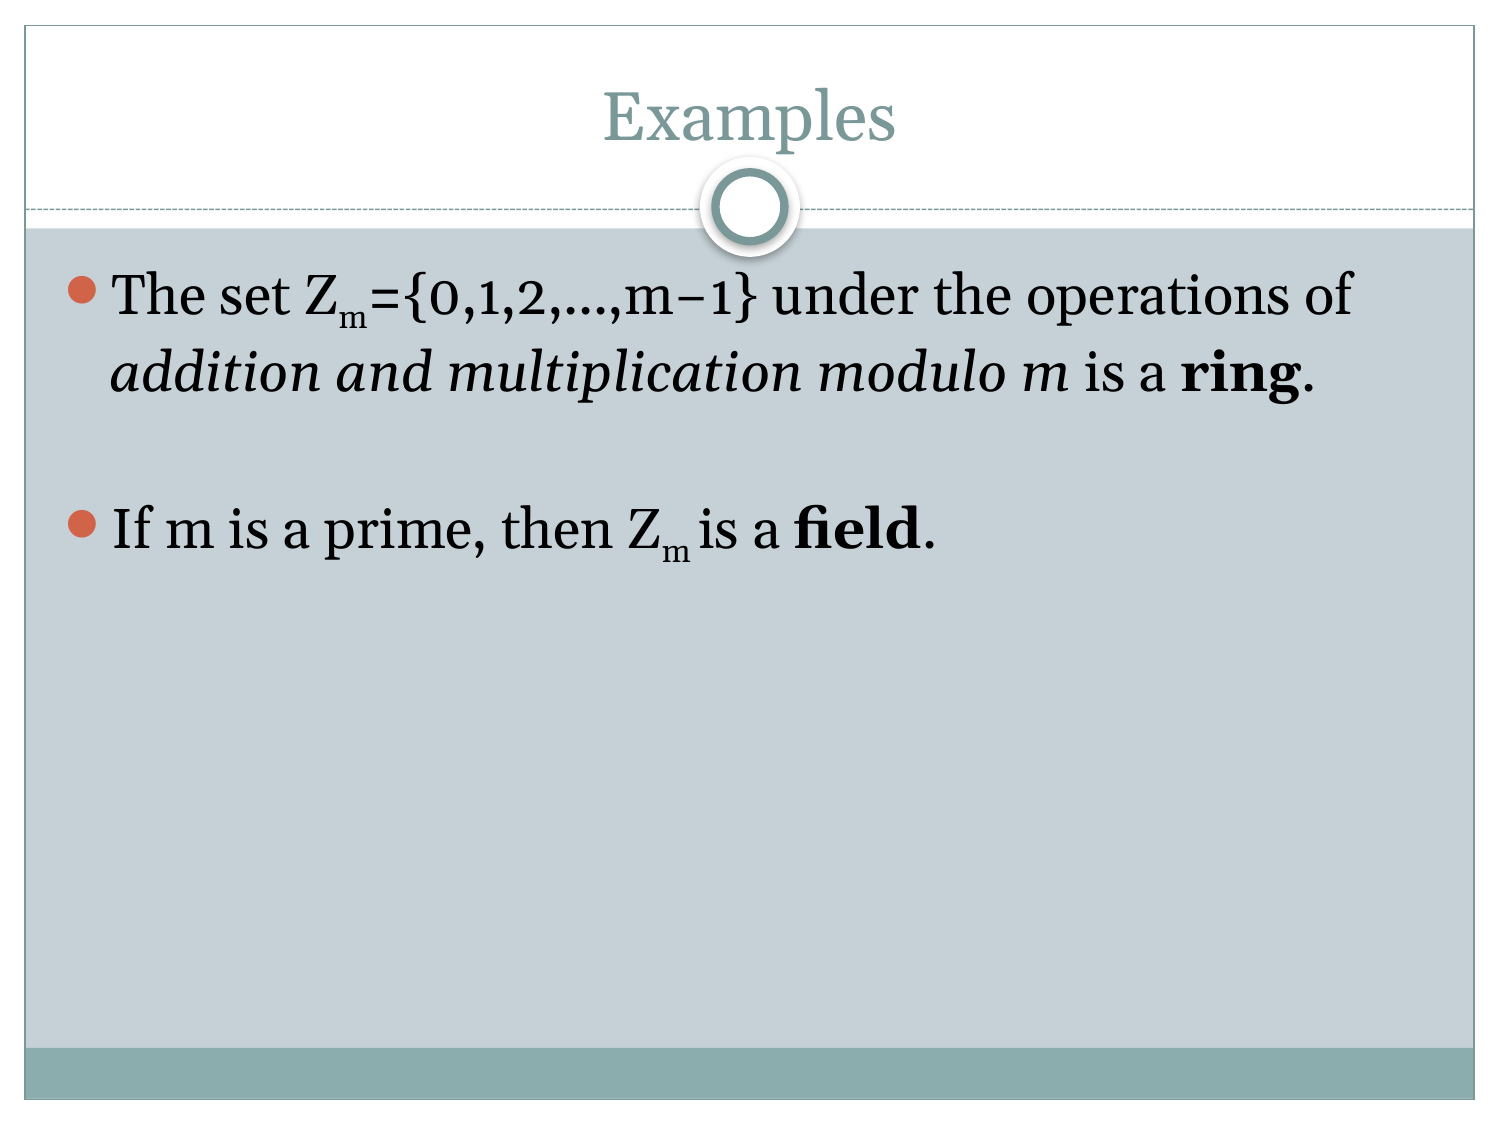

# Examples
The set Zm={0,1,2,...,m−1} under the operations of addition and multiplication modulo m is a ring.

If m is a prime, then Zm is a field.